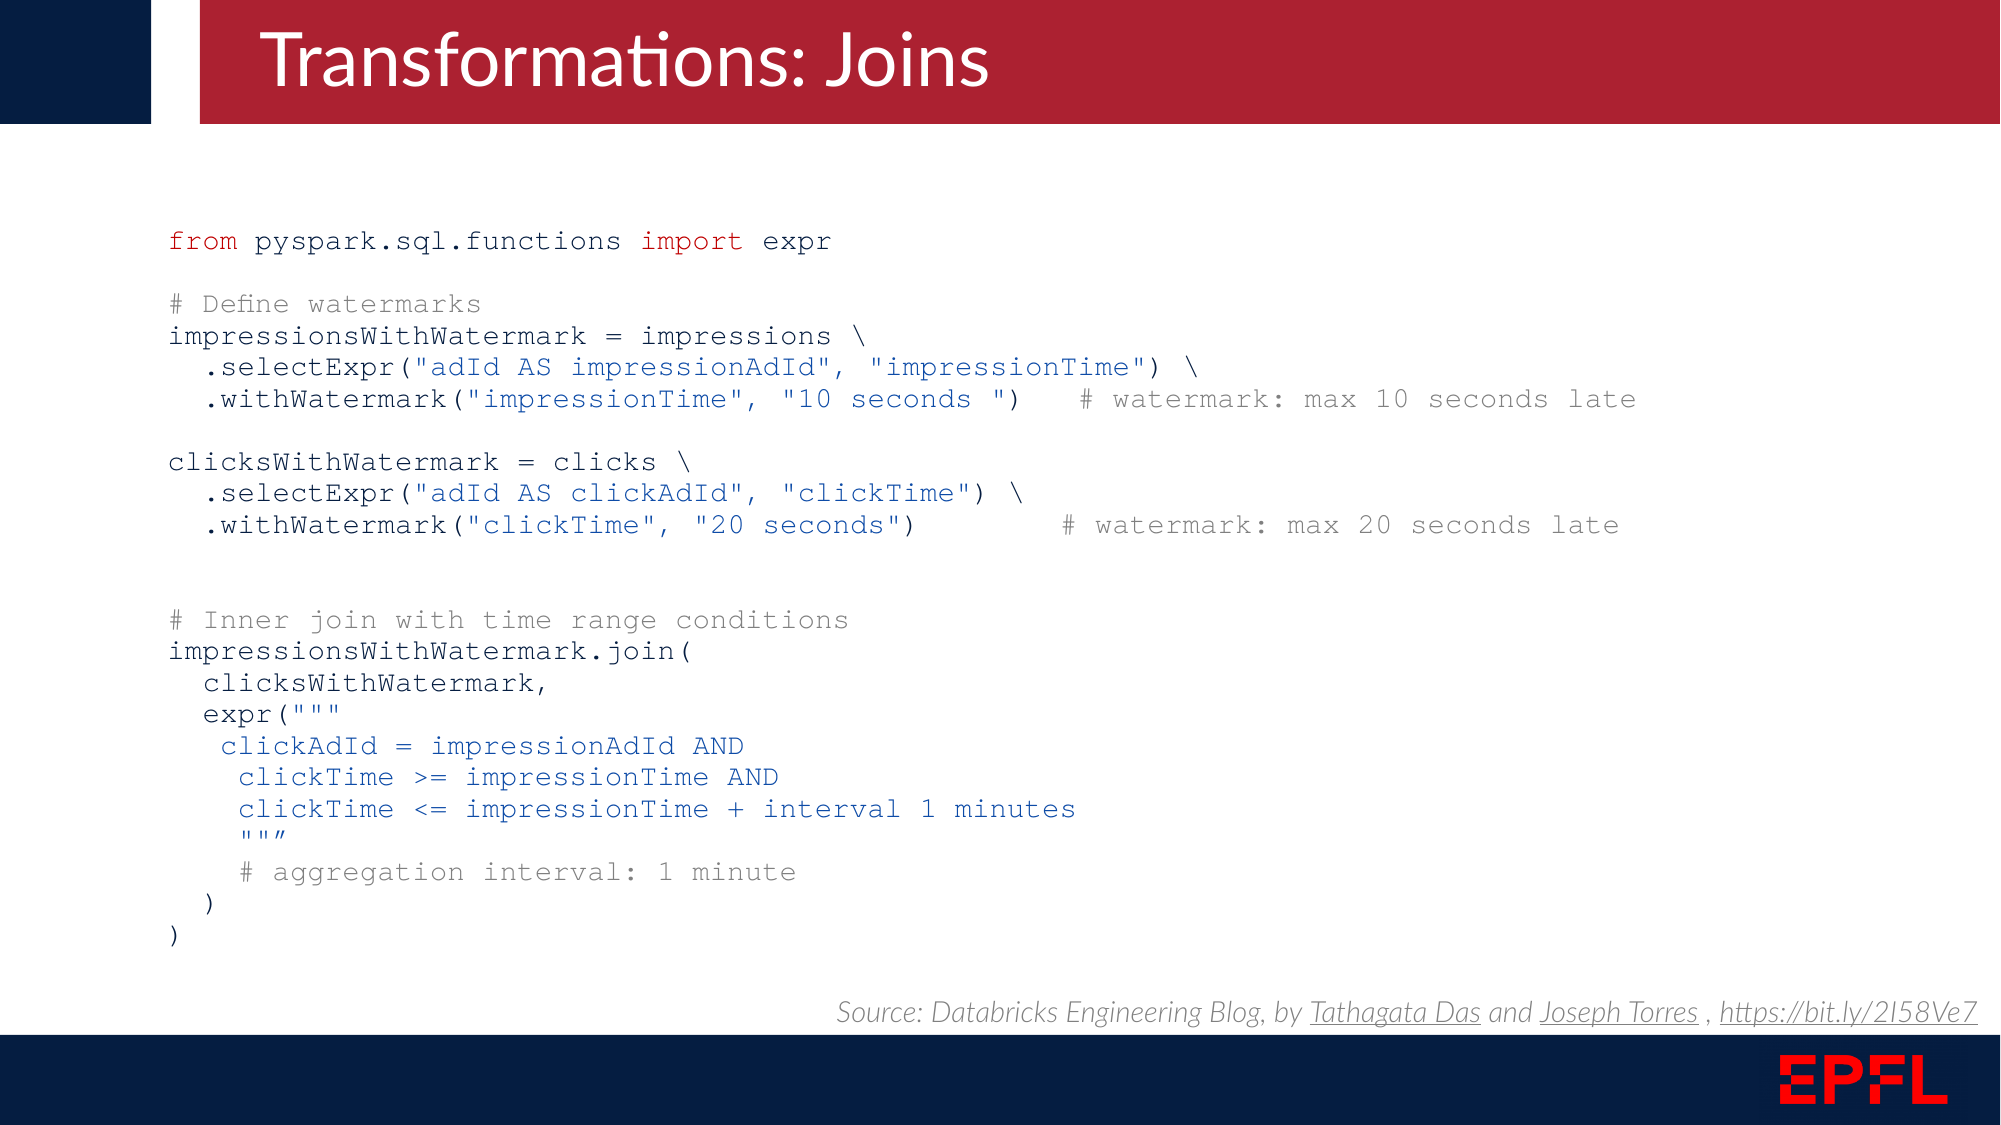

# Transformations: Joins
from pyspark.sql.functions import expr

# Define watermarks
impressionsWithWatermark = impressions \
  .selectExpr("adId AS impressionAdId", "impressionTime") \
  .withWatermark("impressionTime", "10 seconds ")   # watermark: max 10 seconds late

clicksWithWatermark = clicks \
  .selectExpr("adId AS clickAdId", "clickTime") \
  .withWatermark("clickTime", "20 seconds")        # watermark: max 20 seconds late

# Inner join with time range conditions
impressionsWithWatermark.join(
  clicksWithWatermark,
  expr("""
   clickAdId = impressionAdId AND
    clickTime >= impressionTime AND
    clickTime <= impressionTime + interval 1 minutes
    ""”
    # aggregation interval: 1 minute
  )
)
Source: Databricks Engineering Blog, by Tathagata Das and Joseph Torres , https://bit.ly/2I58Ve7